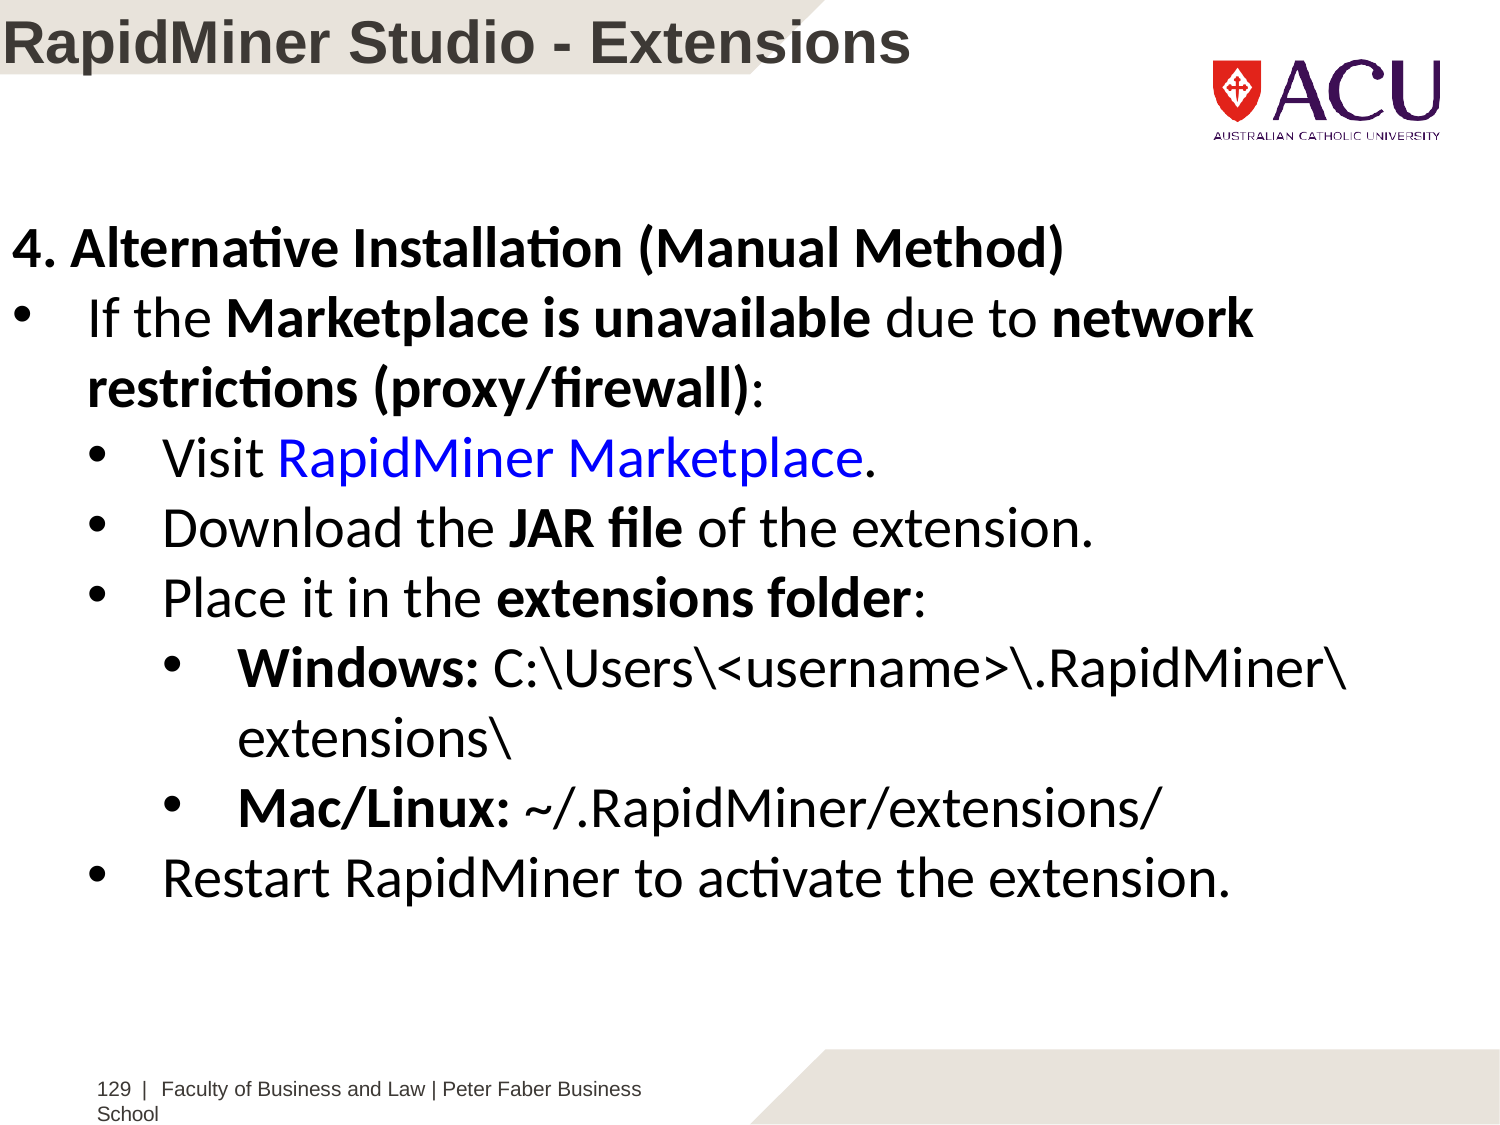

# RapidMiner Studio - Extensions
4. Alternative Installation (Manual Method)
If the Marketplace is unavailable due to network restrictions (proxy/firewall):
Visit RapidMiner Marketplace.
Download the JAR file of the extension.
Place it in the extensions folder:
Windows: C:\Users\<username>\.RapidMiner\extensions\
Mac/Linux: ~/.RapidMiner/extensions/
Restart RapidMiner to activate the extension.
129 | Faculty of Business and Law | Peter Faber Business School